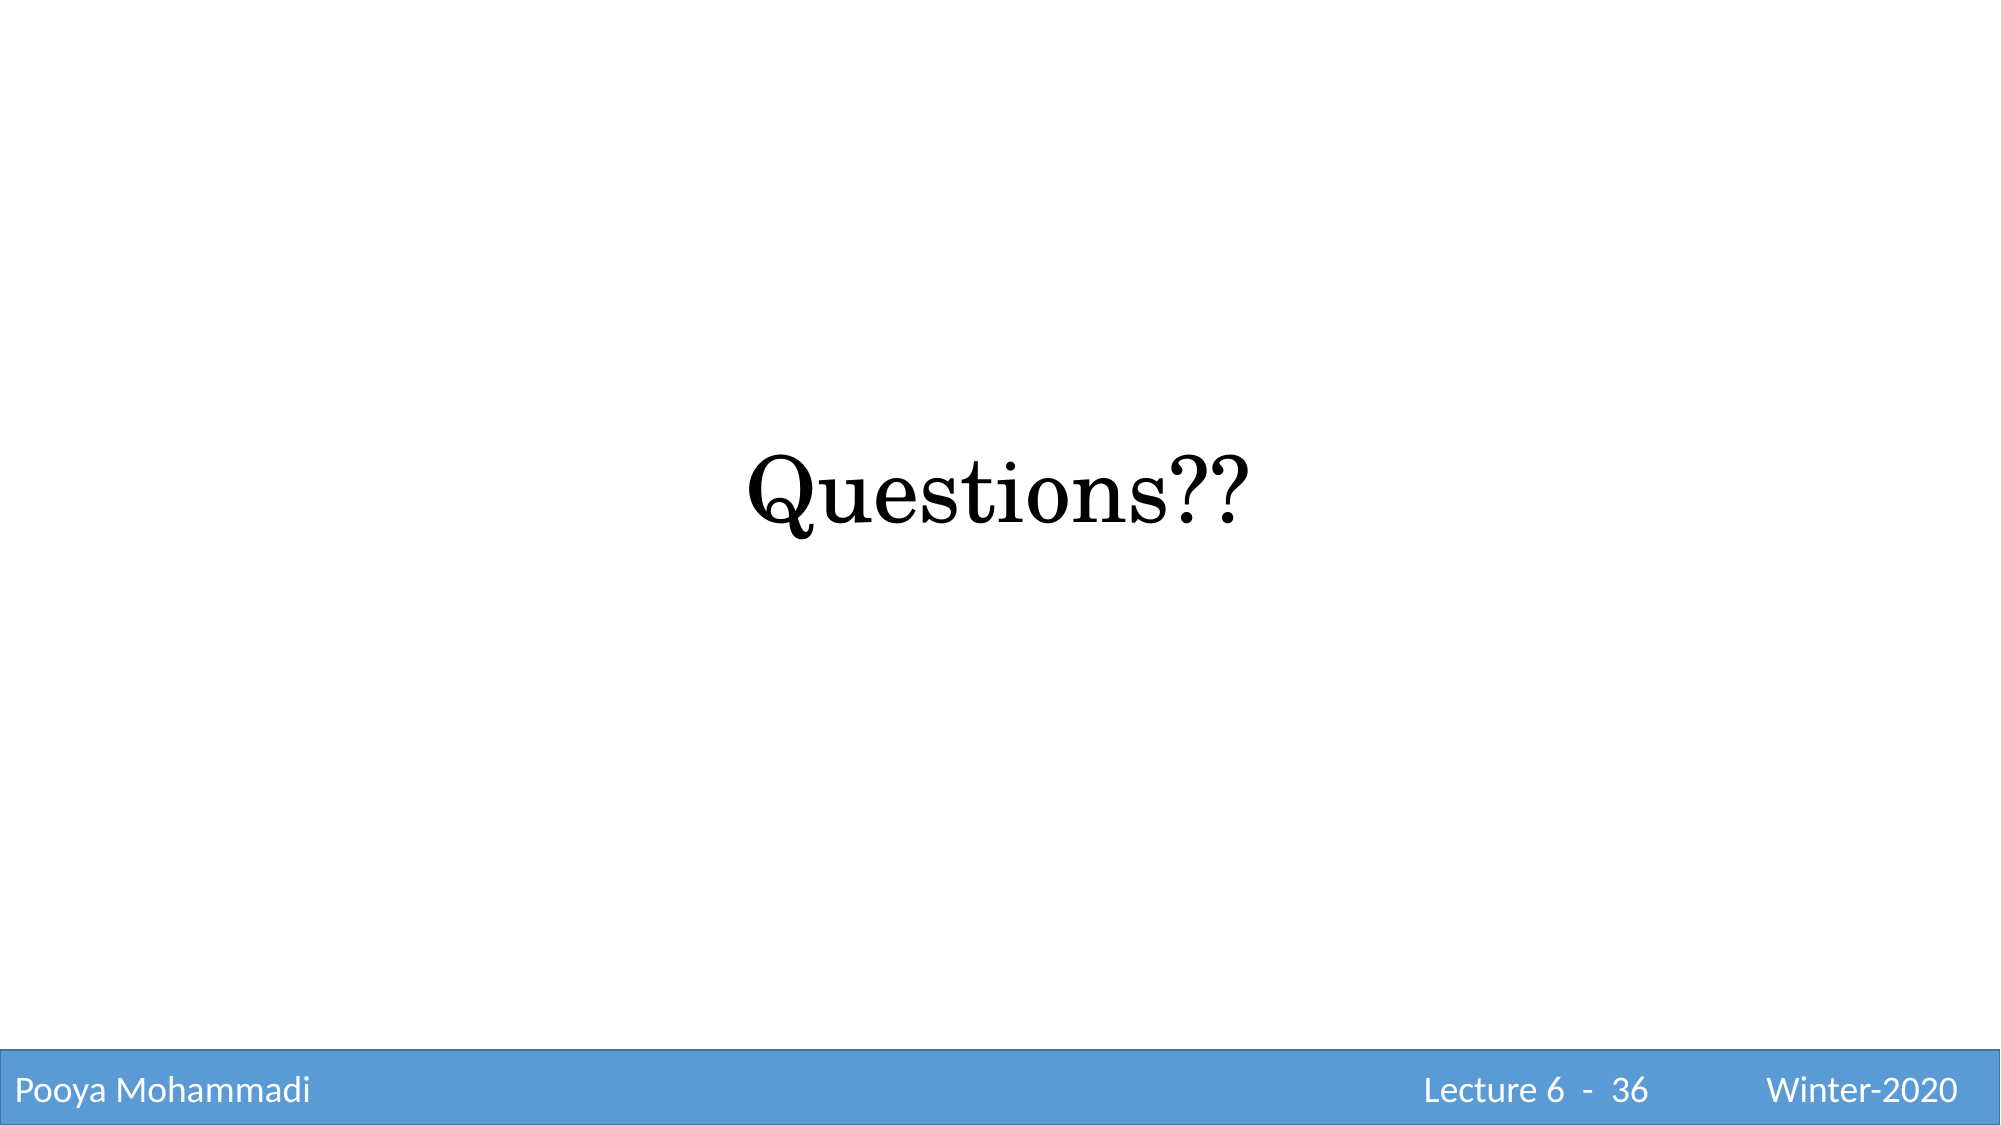

Questions??
Pooya Mohammadi					     			       Lecture 6  -  36	            Winter-2020